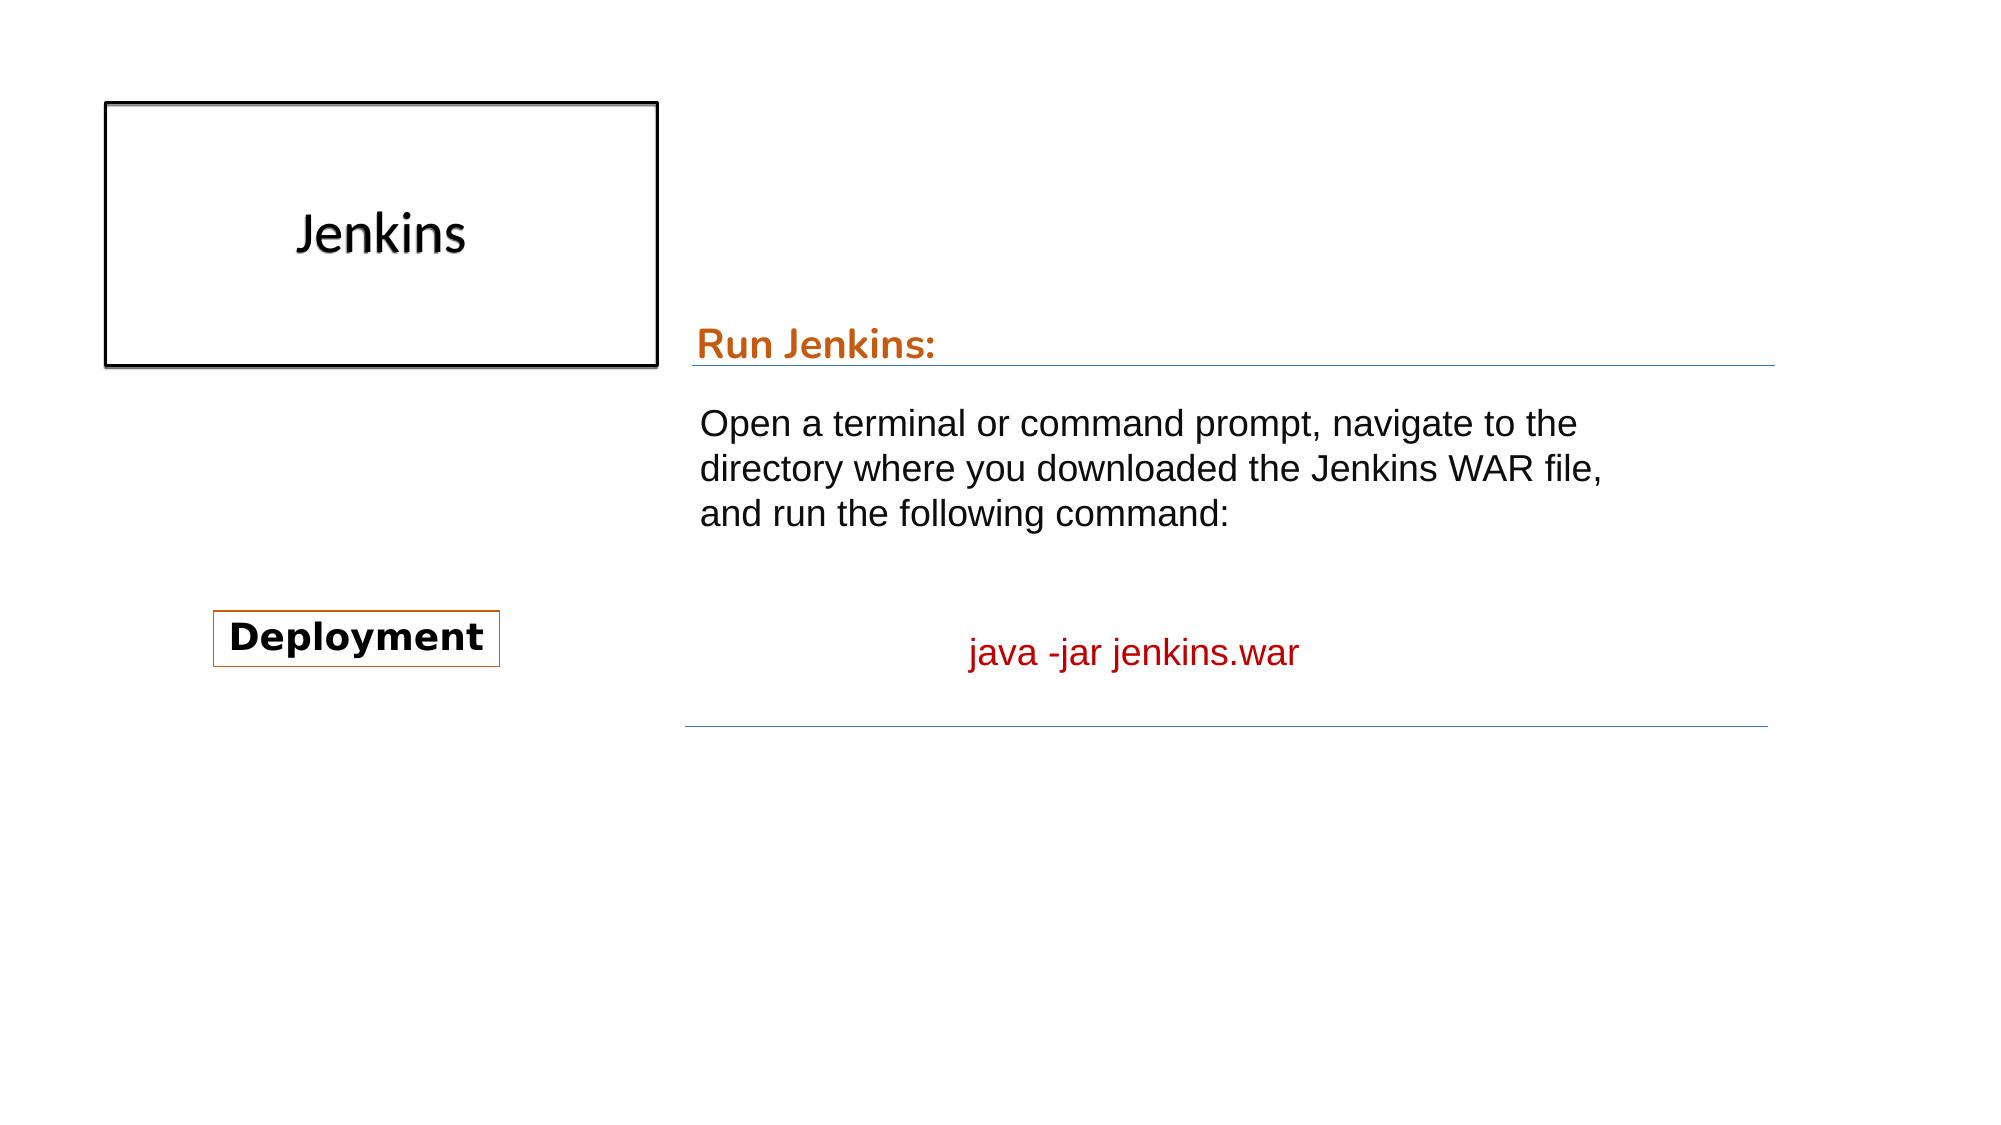

# Jenkins
Run Jenkins:
Open a terminal or command prompt, navigate to the directory where you downloaded the Jenkins WAR file, and run the following command:

Deployment
java -jar jenkins.war